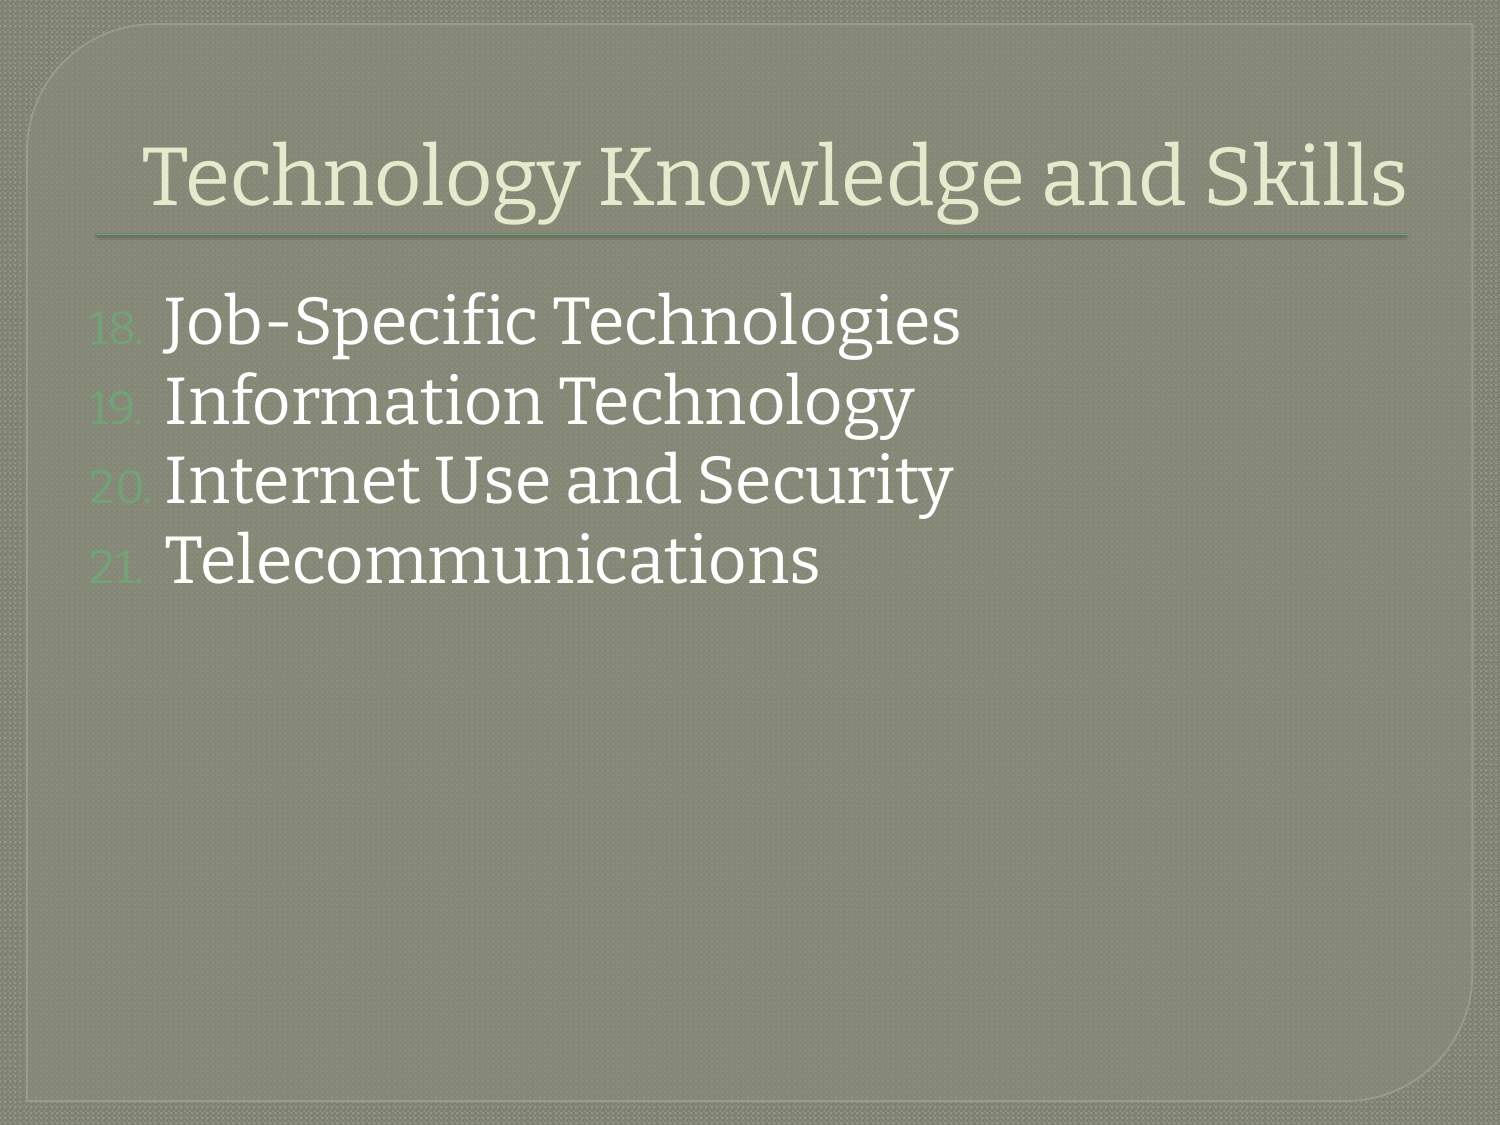

# Technology Knowledge and Skills
Job-Specific Technologies
Information Technology
Internet Use and Security
Telecommunications